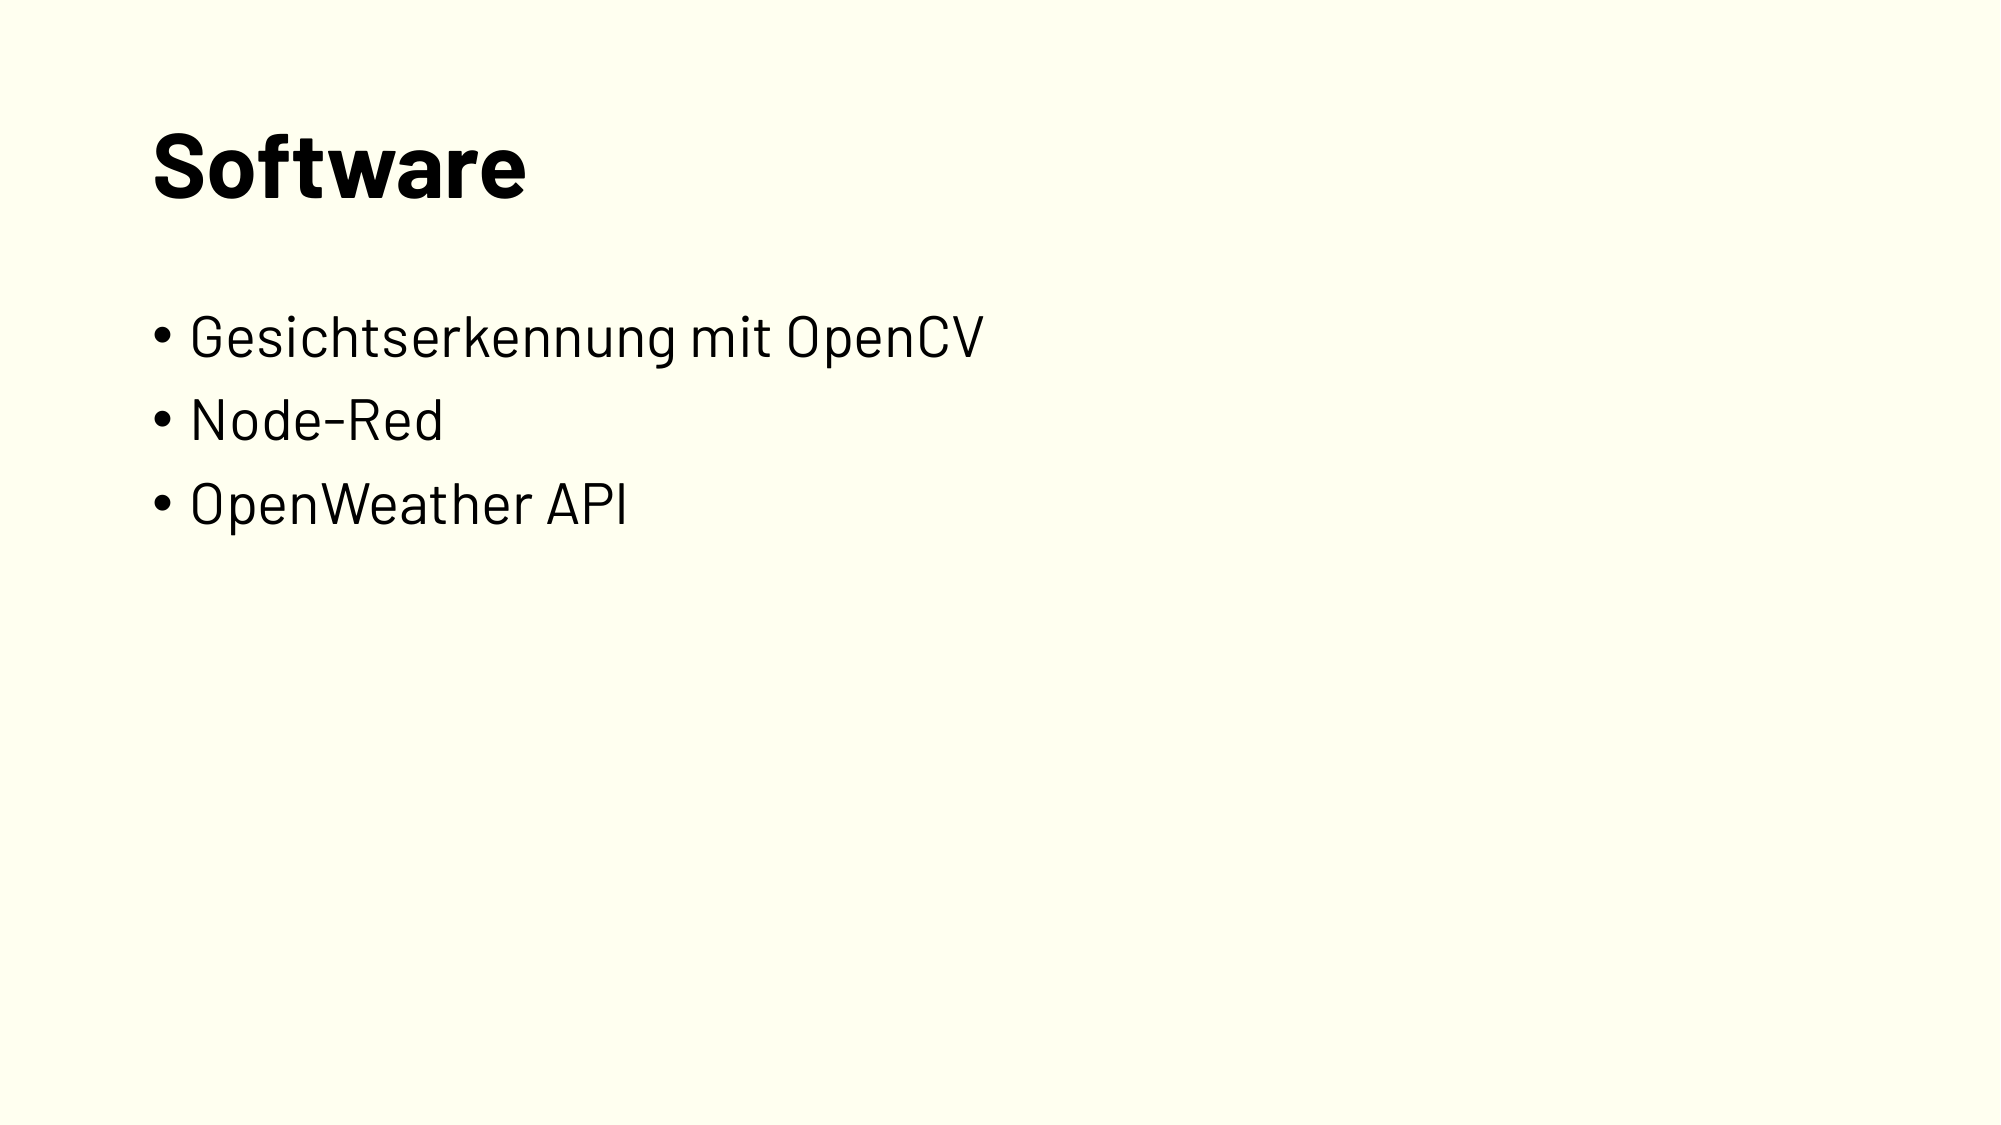

# Software
Gesichtserkennung mit OpenCV
Node-Red
OpenWeather API